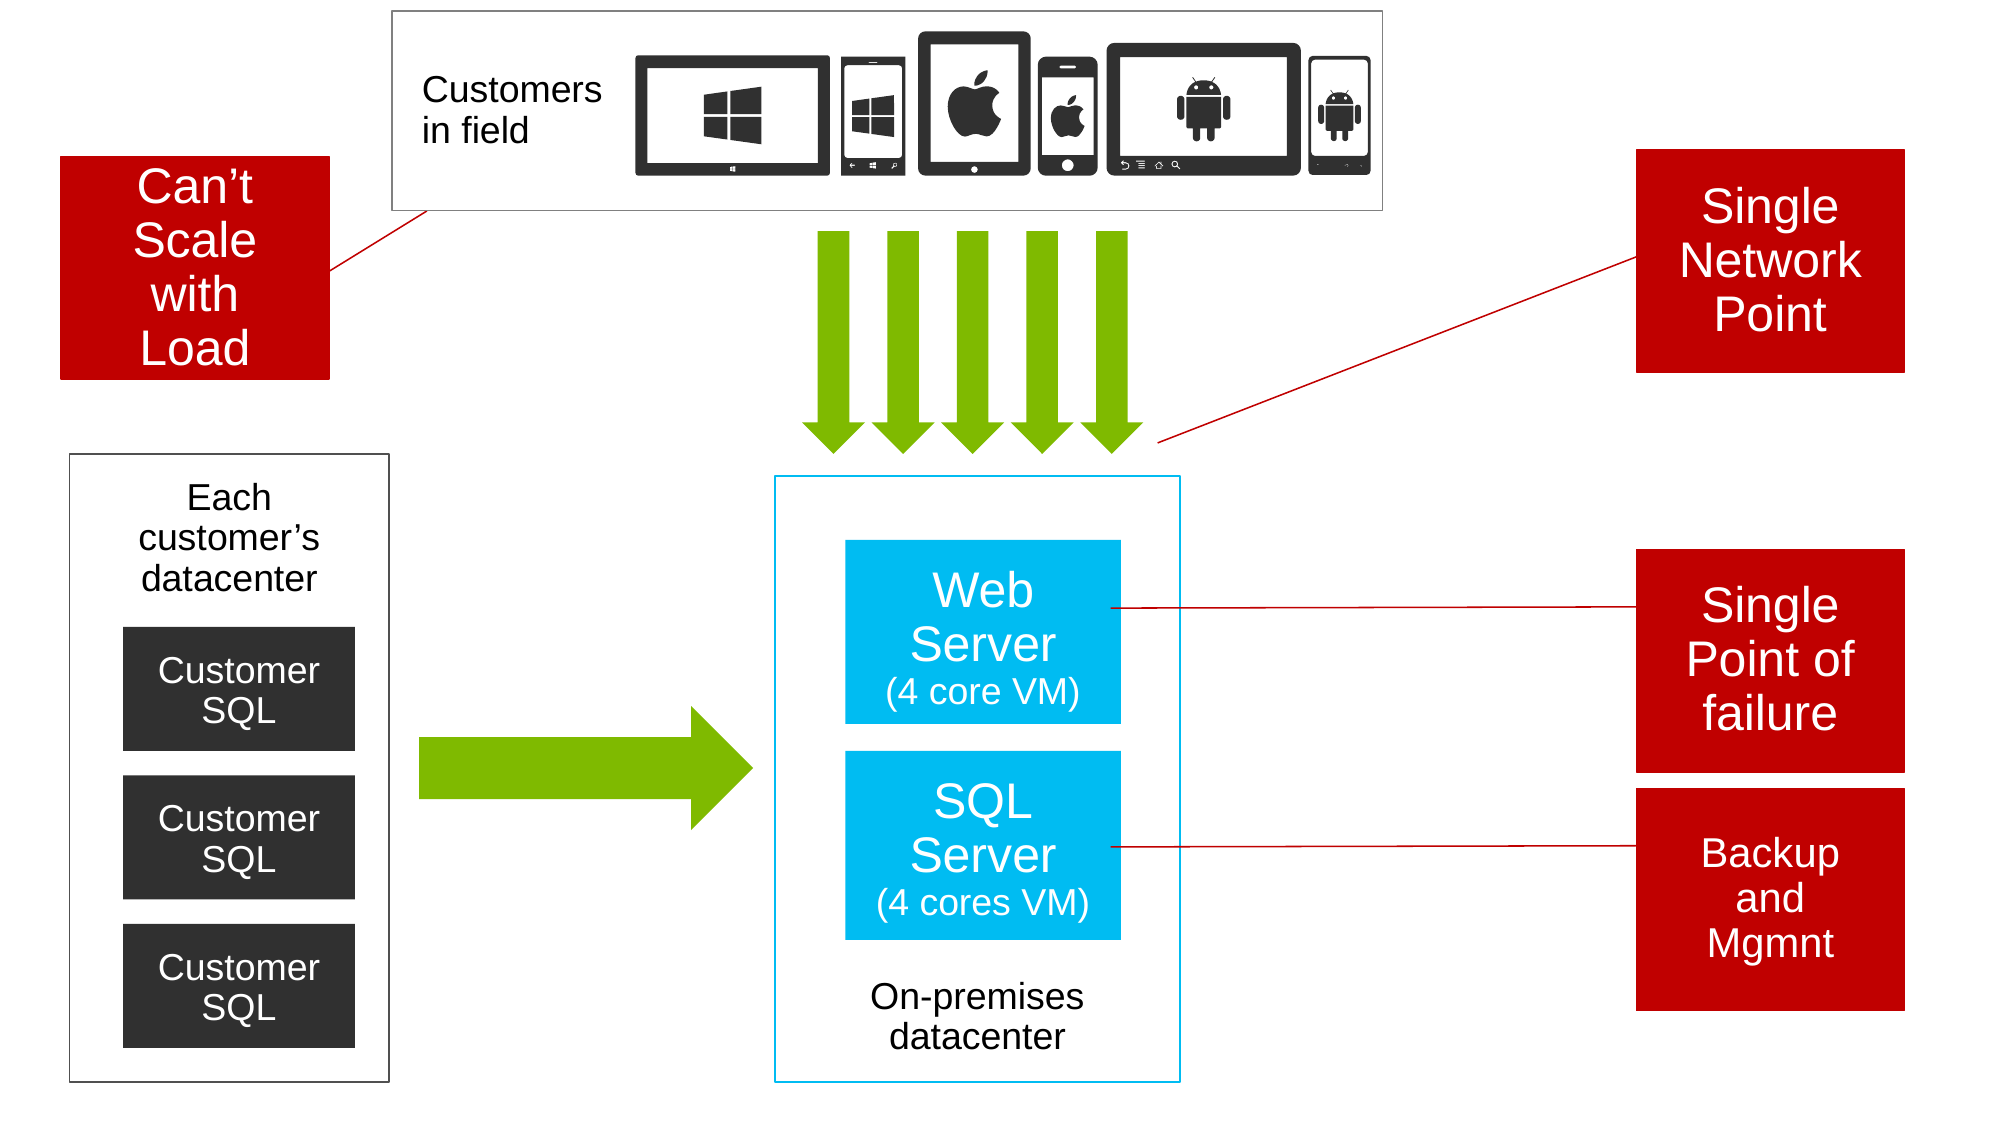

Customers
in field

Single Network Point
Can’t Scale with Load
Each customer’s datacenter

Customer SQL

Customer SQL

Customer SQL

On-premises datacenter
Web
Server
(4 core VM)
SQL
Server
(4 cores VM)

Single Point of failure
Backup and Mgmnt